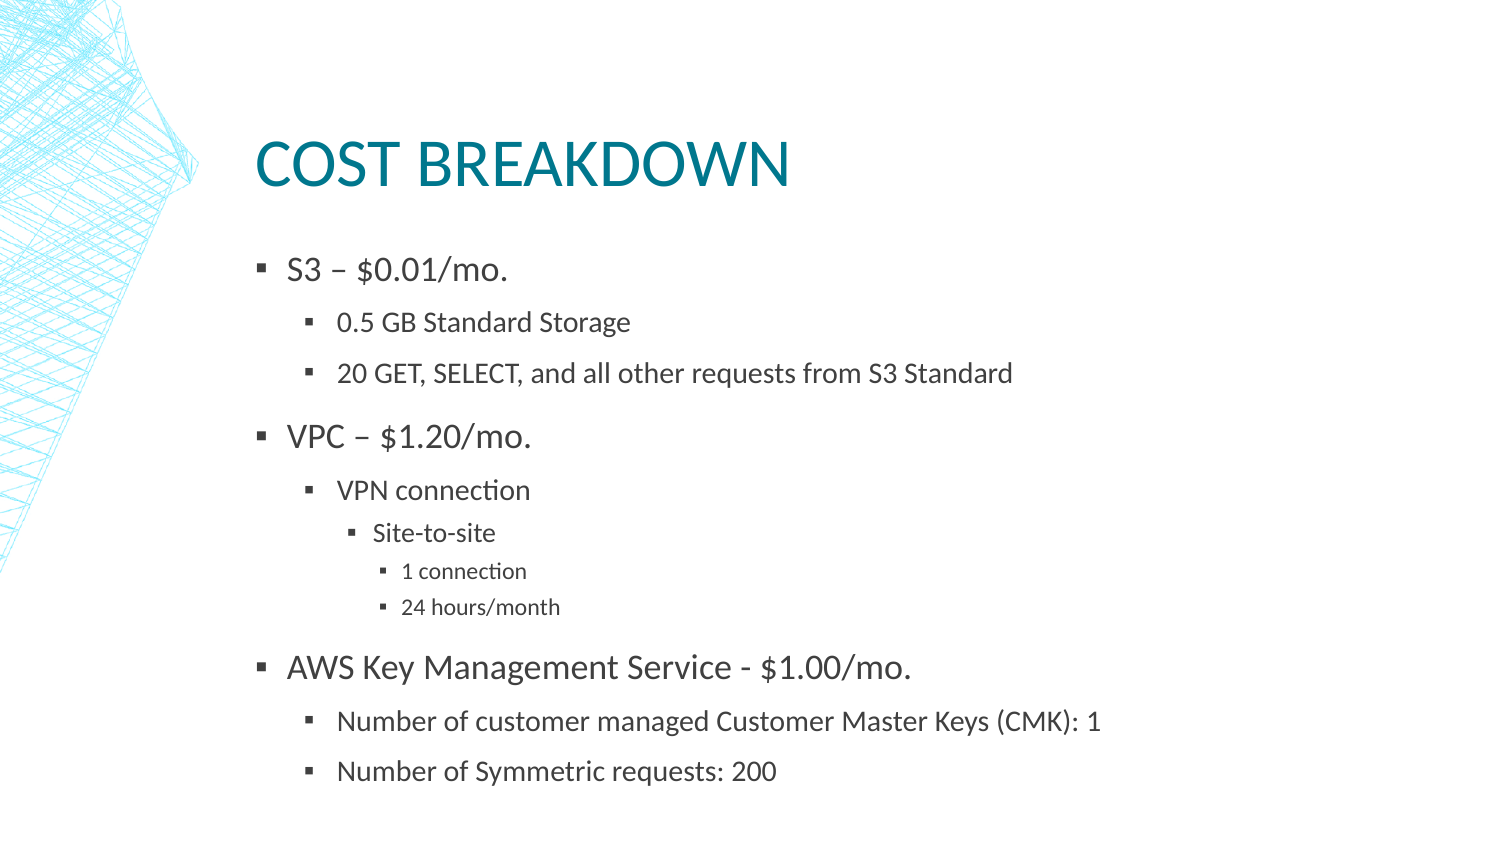

# COST BREAKDOWN
S3 – $0.01/mo.
0.5 GB Standard Storage
20 GET, SELECT, and all other requests from S3 Standard
VPC – $1.20/mo.
VPN connection
Site-to-site
1 connection
24 hours/month
AWS Key Management Service - $1.00/mo.
Number of customer managed Customer Master Keys (CMK): 1
Number of Symmetric requests: 200